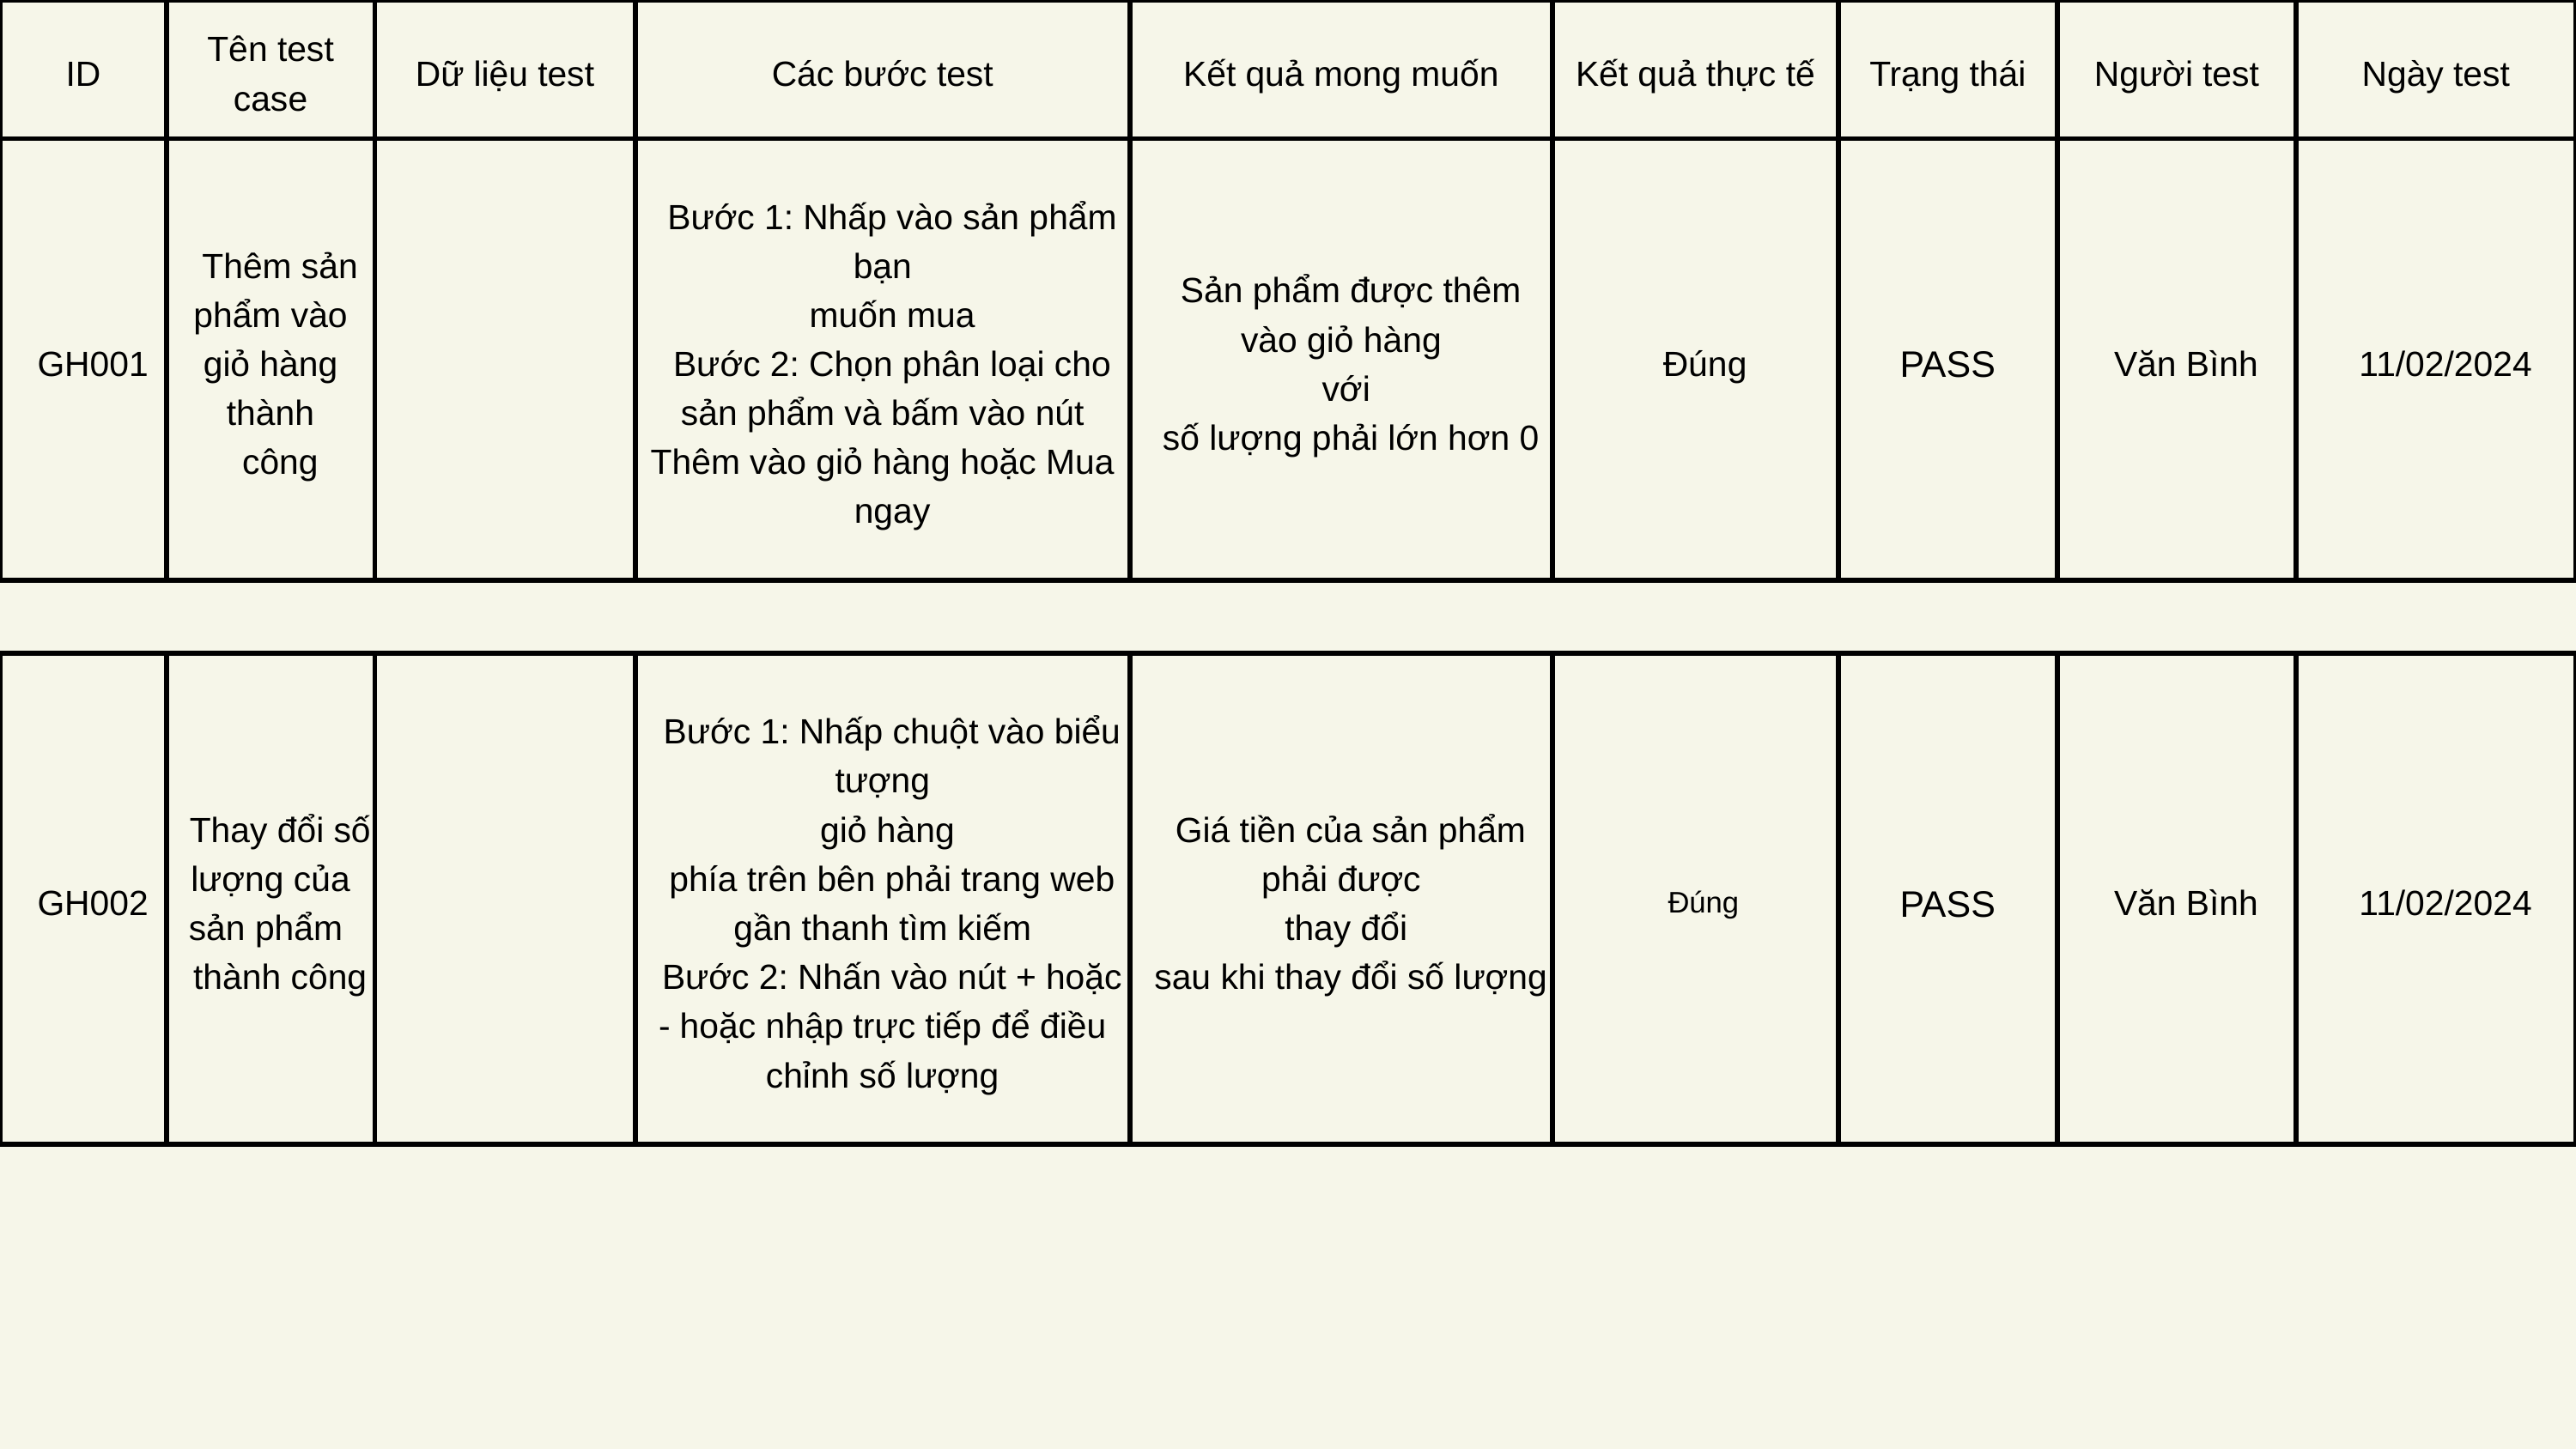

| ID | Tên test case | Dữ liệu test | Các bước test | Kết quả mong muốn | Kết quả thực tế | Trạng thái | Người test | Ngày test |
| --- | --- | --- | --- | --- | --- | --- | --- | --- |
| GH001 | Thêm sản phẩm vào giỏ hàng thành công |  | Bước 1: Nhấp vào sản phẩm bạn muốn mua Bước 2: Chọn phân loại cho sản phẩm và bấm vào nút Thêm vào giỏ hàng hoặc Mua ngay | Sản phẩm được thêm vào giỏ hàng với số lượng phải lớn hơn 0 | Đúng | PASS | Văn Bình | 11/02/2024 |
| GH002 | Thay đổi số lượng của sản phẩm thành công |  | Bước 1: Nhấp chuột vào biểu tượng giỏ hàng phía trên bên phải trang web gần thanh tìm kiếm Bước 2: Nhấn vào nút + hoặc - hoặc nhập trực tiếp để điều chỉnh số lượng | Giá tiền của sản phẩm phải được thay đổi sau khi thay đổi số lượng | Đúng | PASS | Văn Bình | 11/02/2024 |
| --- | --- | --- | --- | --- | --- | --- | --- | --- |